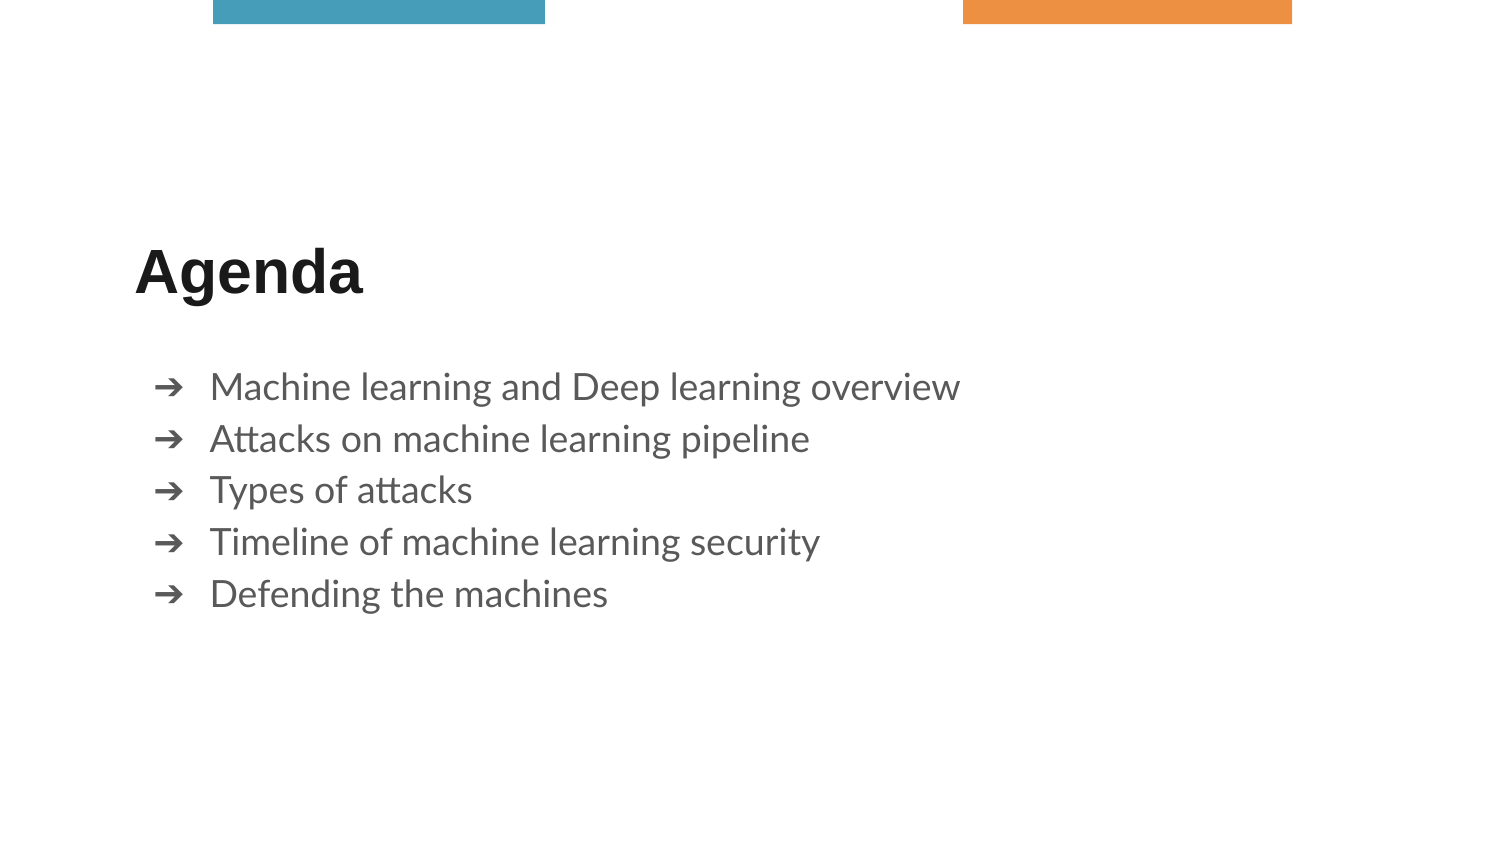

# Agenda
Machine learning and Deep learning overview
Attacks on machine learning pipeline
Types of attacks
Timeline of machine learning security
Defending the machines